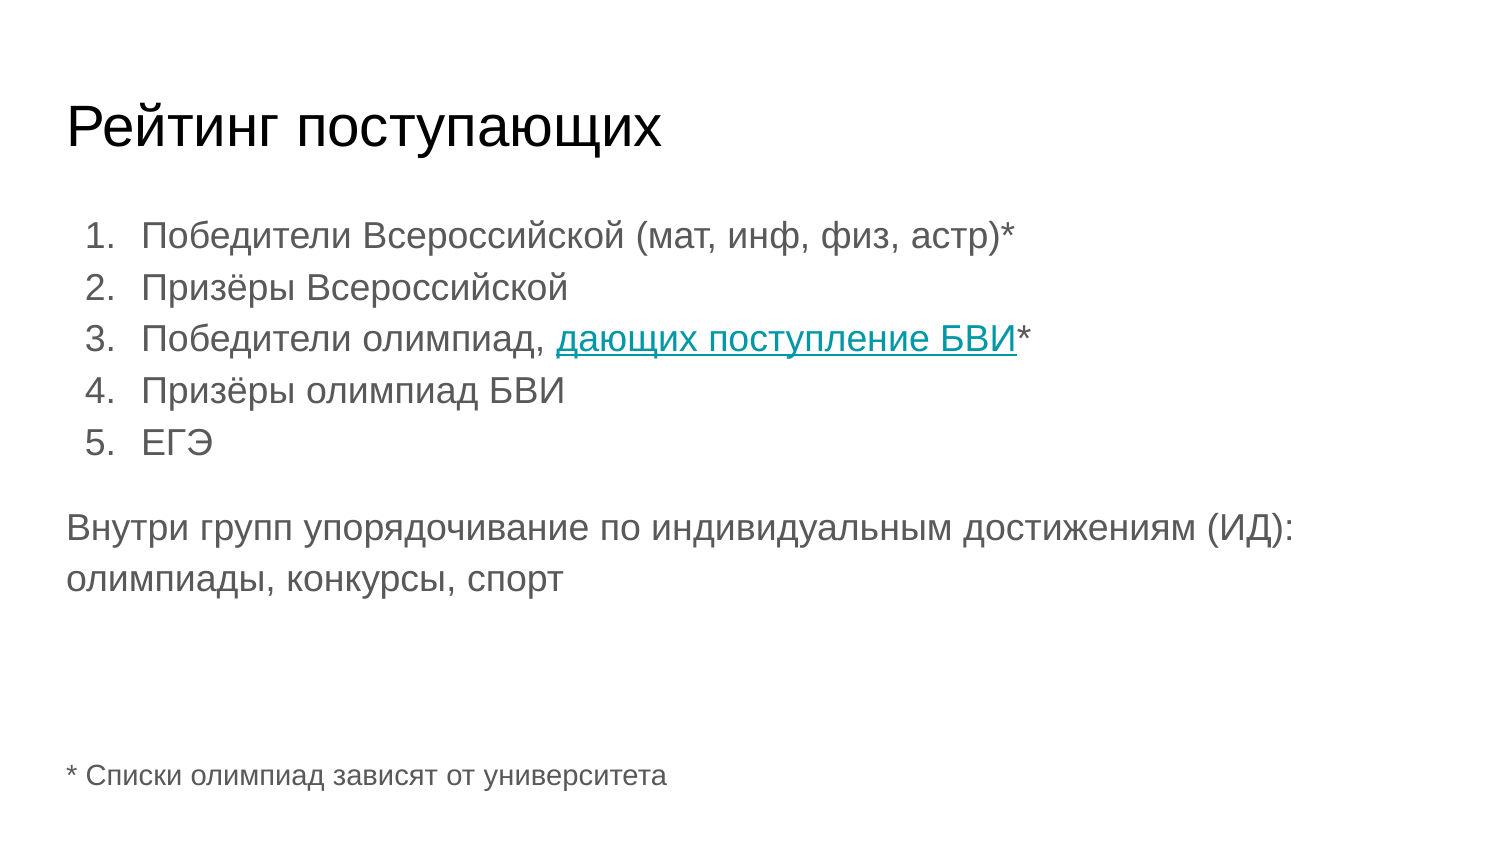

# Рейтинг поступающих
Победители Всероссийской (мат, инф, физ, астр)*
Призёры Всероссийской
Победители олимпиад, дающих поступление БВИ*
Призёры олимпиад БВИ
ЕГЭ
Внутри групп упорядочивание по индивидуальным достижениям (ИД): олимпиады, конкурсы, спорт

* Списки олимпиад зависят от университета